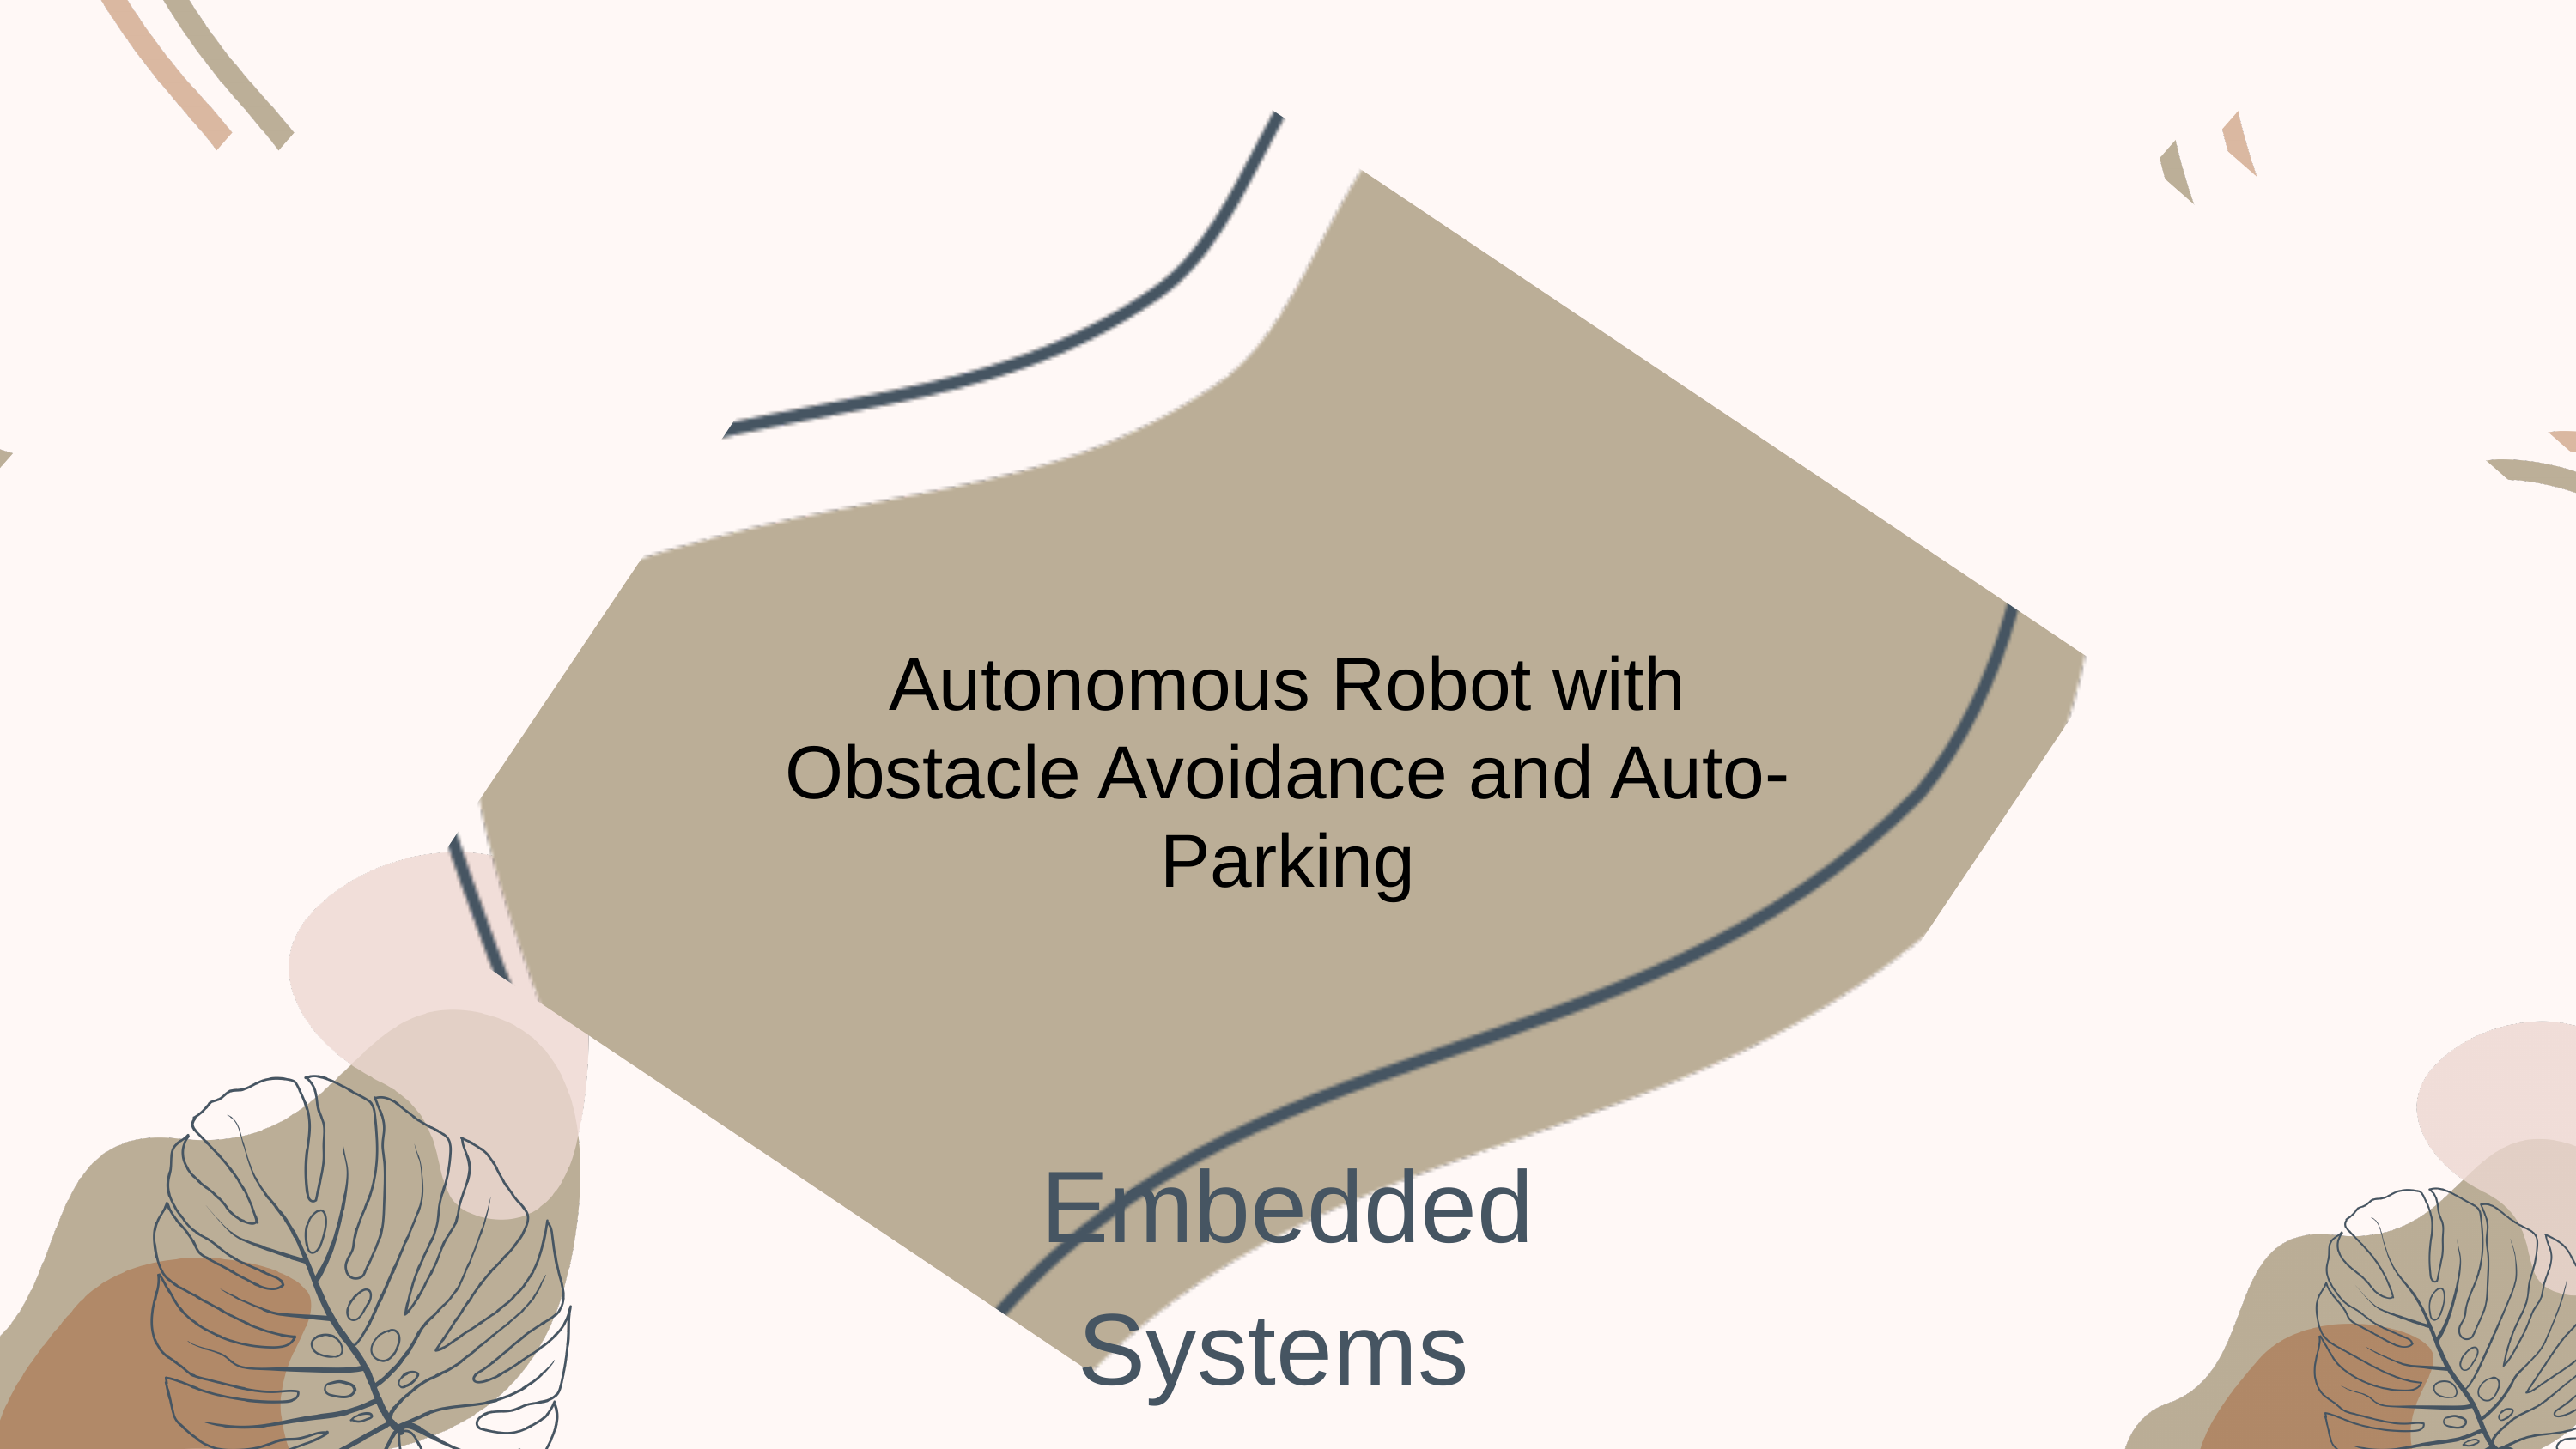

Autonomous Robot with Obstacle Avoidance and Auto-Parking

Embedded Systems